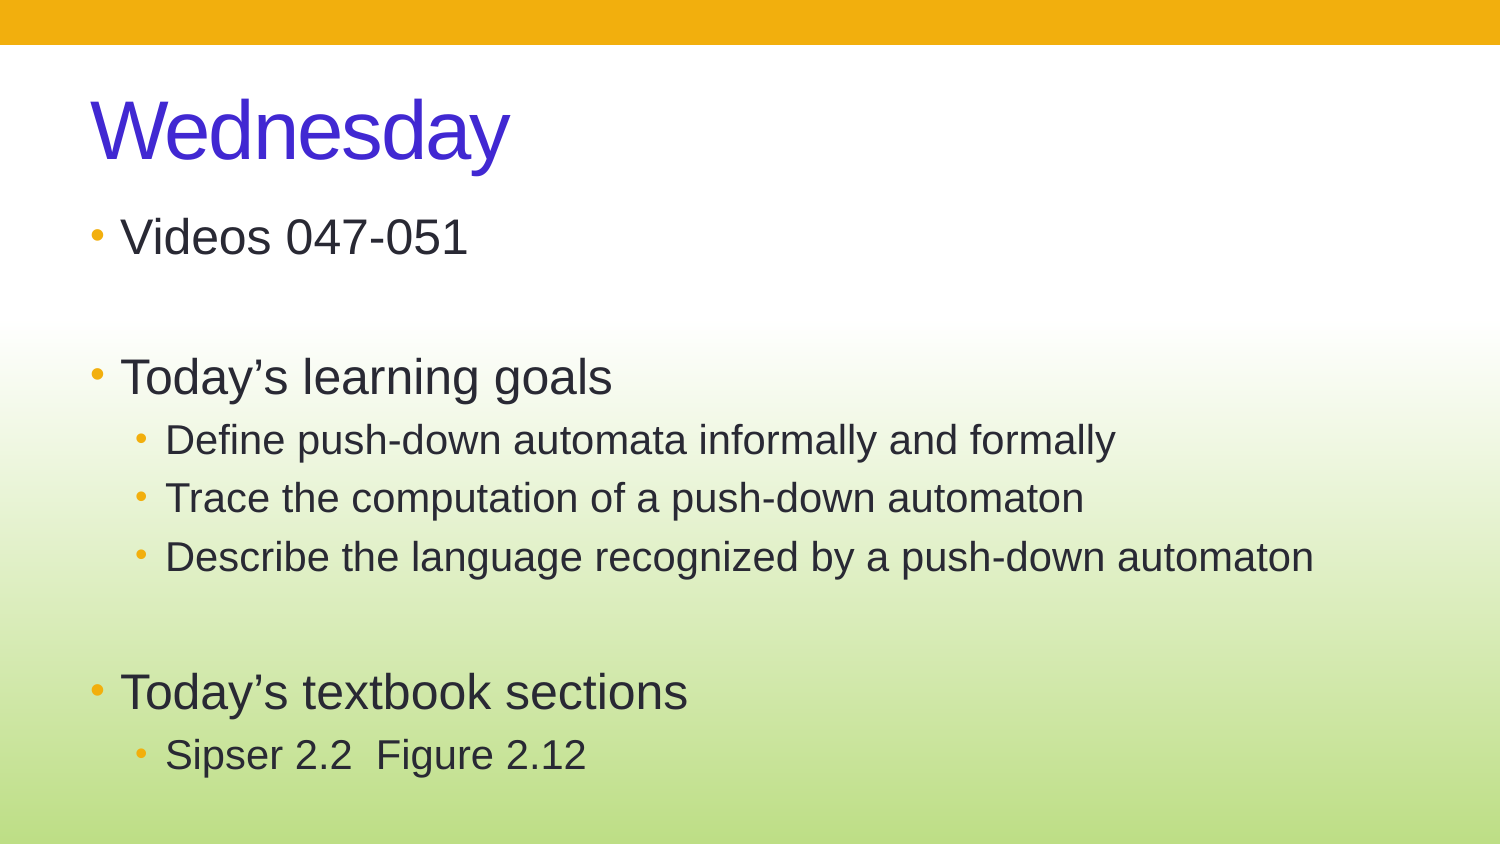

# Wednesday
Videos 047-051

Today’s learning goals
Define push-down automata informally and formally
Trace the computation of a push-down automaton
Describe the language recognized by a push-down automaton

Today’s textbook sections
Sipser 2.2  Figure 2.12